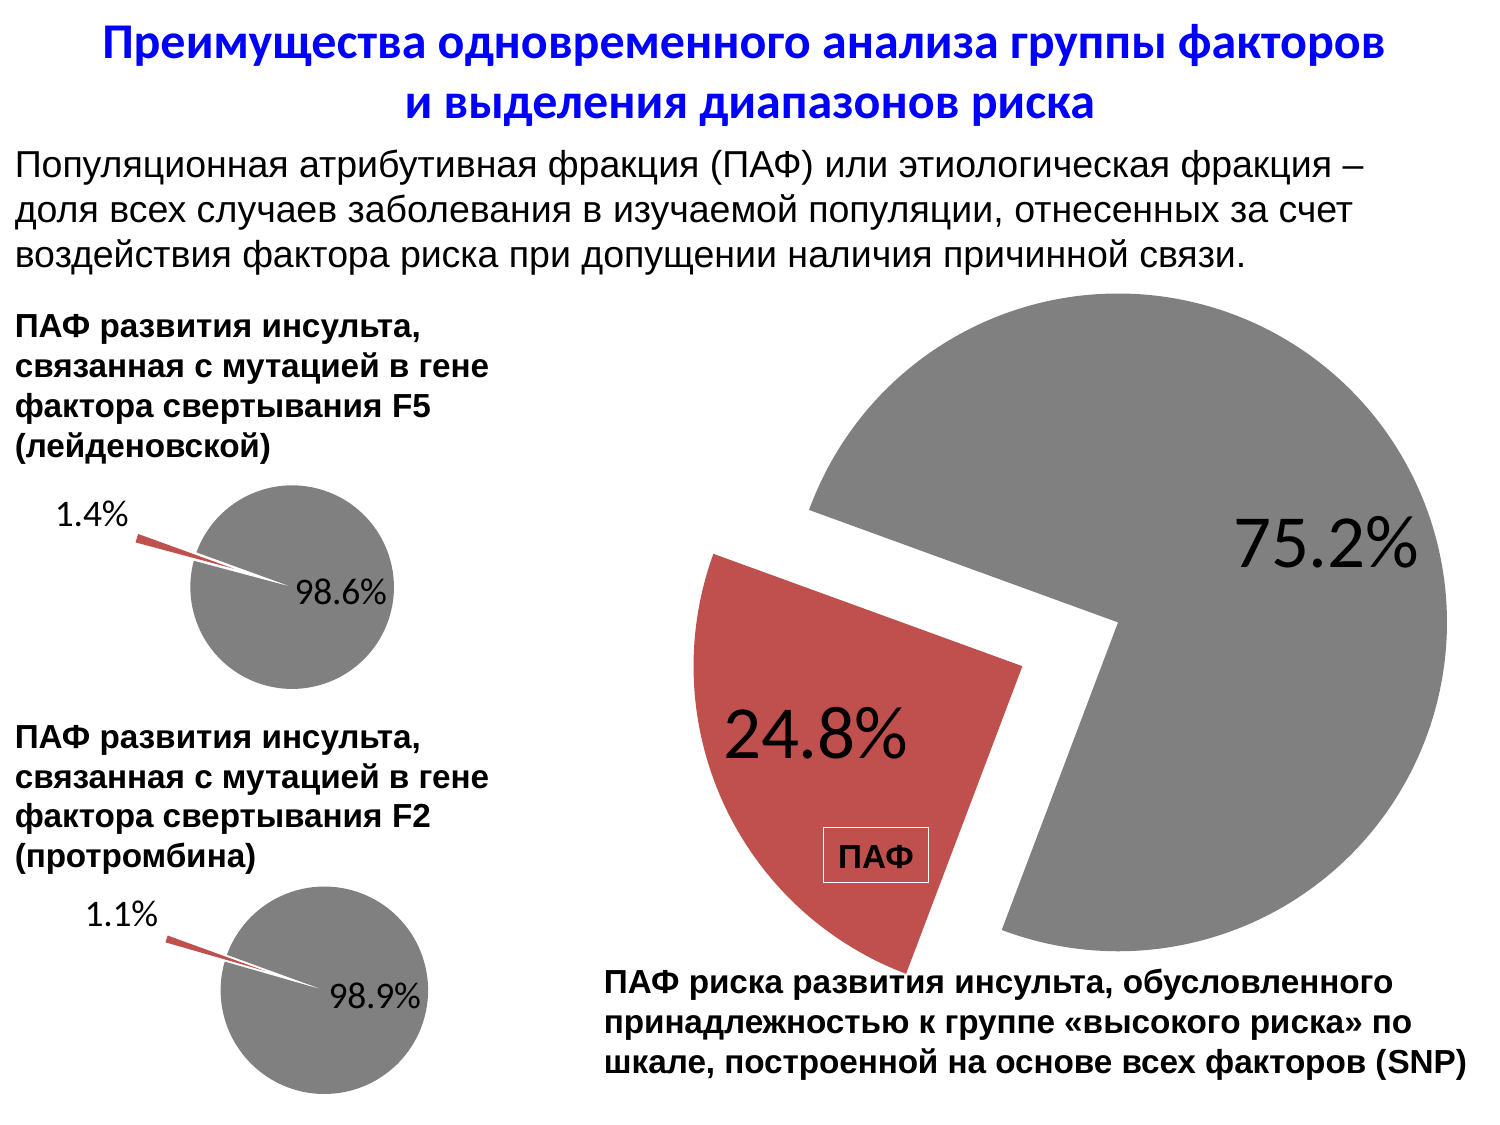

Преимущества одновременного анализа группы факторов
и выделения диапазонов риска
Популяционная атрибутивная фракция (ПАФ) или этиологическая фракция – доля всех случаев заболевания в изучаемой популяции, отнесенных за счет воздействия фактора риска при допущении наличия причинной связи.

### Chart

| Category | Продажи |
|---|---|
|  | 0.752000000000001 |
| ПАФ | 0.24800000000000022 |
ПАФ развития инсульта, связанная с мутацией в гене фактора свертывания F5 (лейденовской)

### Chart

| Category | Продажи |
|---|---|
|  | 0.9861154938466381 |
| ПАФ | 0.013884506153360681 |
ПАФ развития инсульта, связанная с мутацией в гене фактора свертывания F2 (протромбина)
ПАФ

### Chart

| Category | Продажи |
|---|---|
|  | 0.989 |
| ПАФ | 0.010999999999999998 |
ПАФ риска развития инсульта, обусловленного принадлежностью к группе «высокого риска» по шкале, построенной на основе всех факторов (SNP)